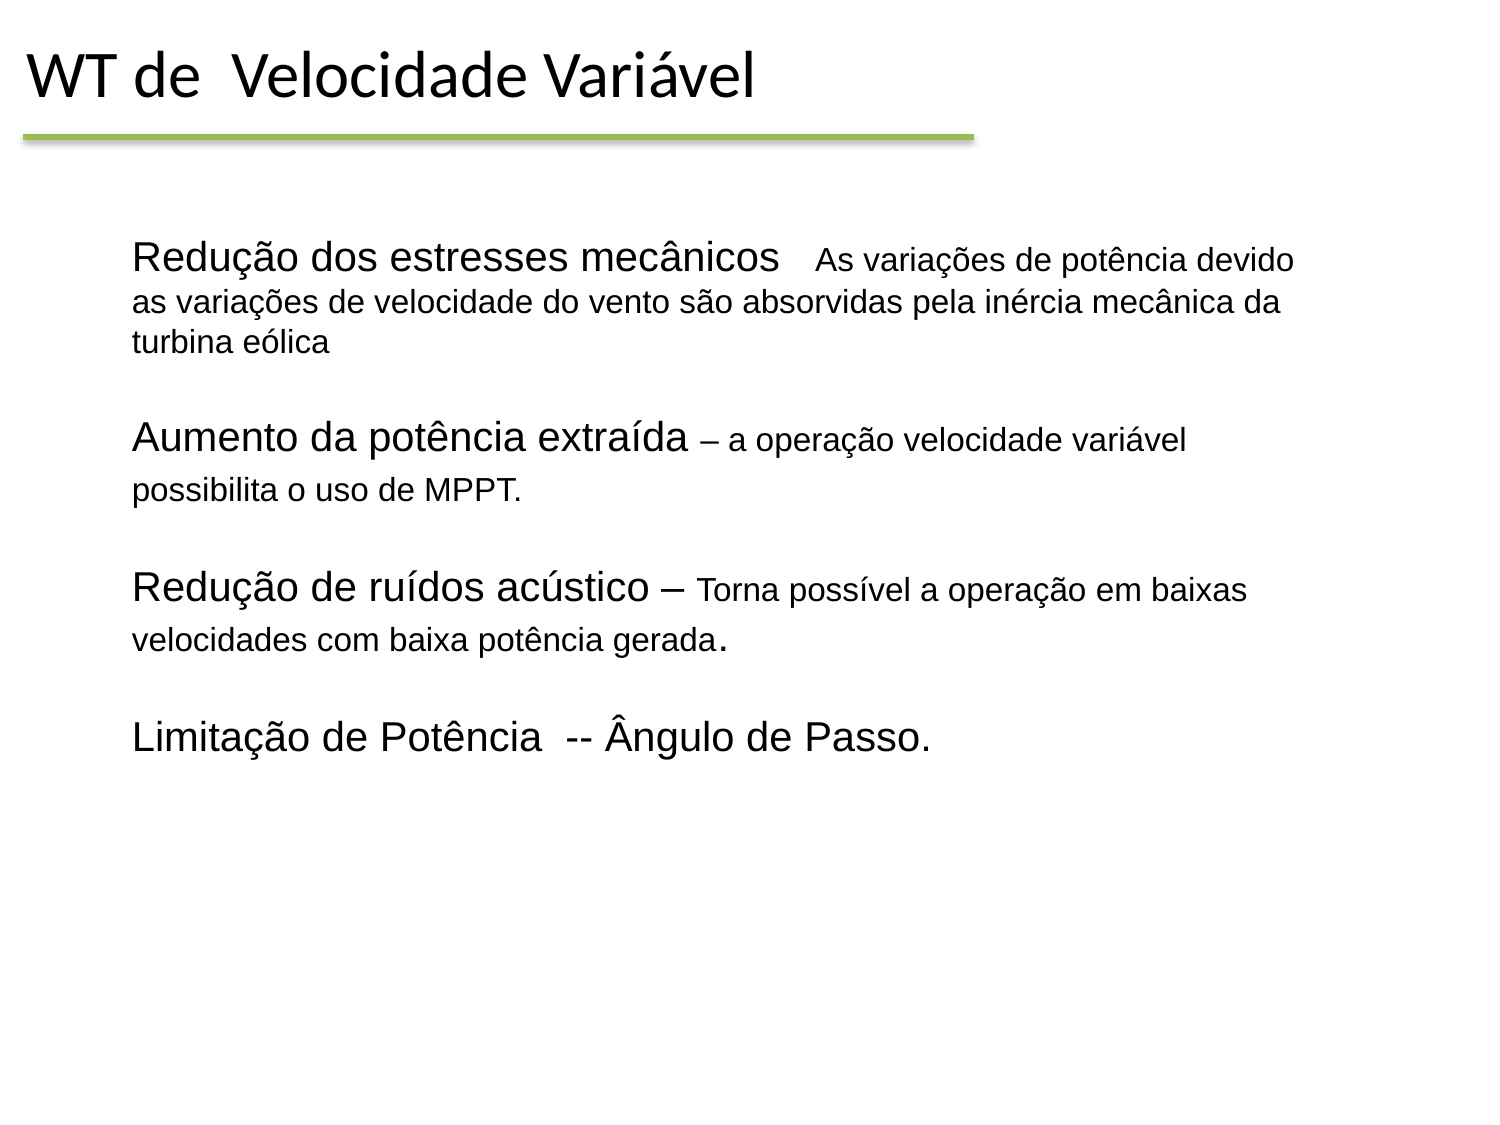

WT de  Velocidade Variável
Redução dos estresses mecânicos   As variações de potência devido as variações de velocidade do vento são absorvidas pela inércia mecânica da turbina eólica

Aumento da potência extraída – a operação velocidade variável possibilita o uso de MPPT.

Redução de ruídos acústico – Torna possível a operação em baixas velocidades com baixa potência gerada.

Limitação de Potência  -- Ângulo de Passo.